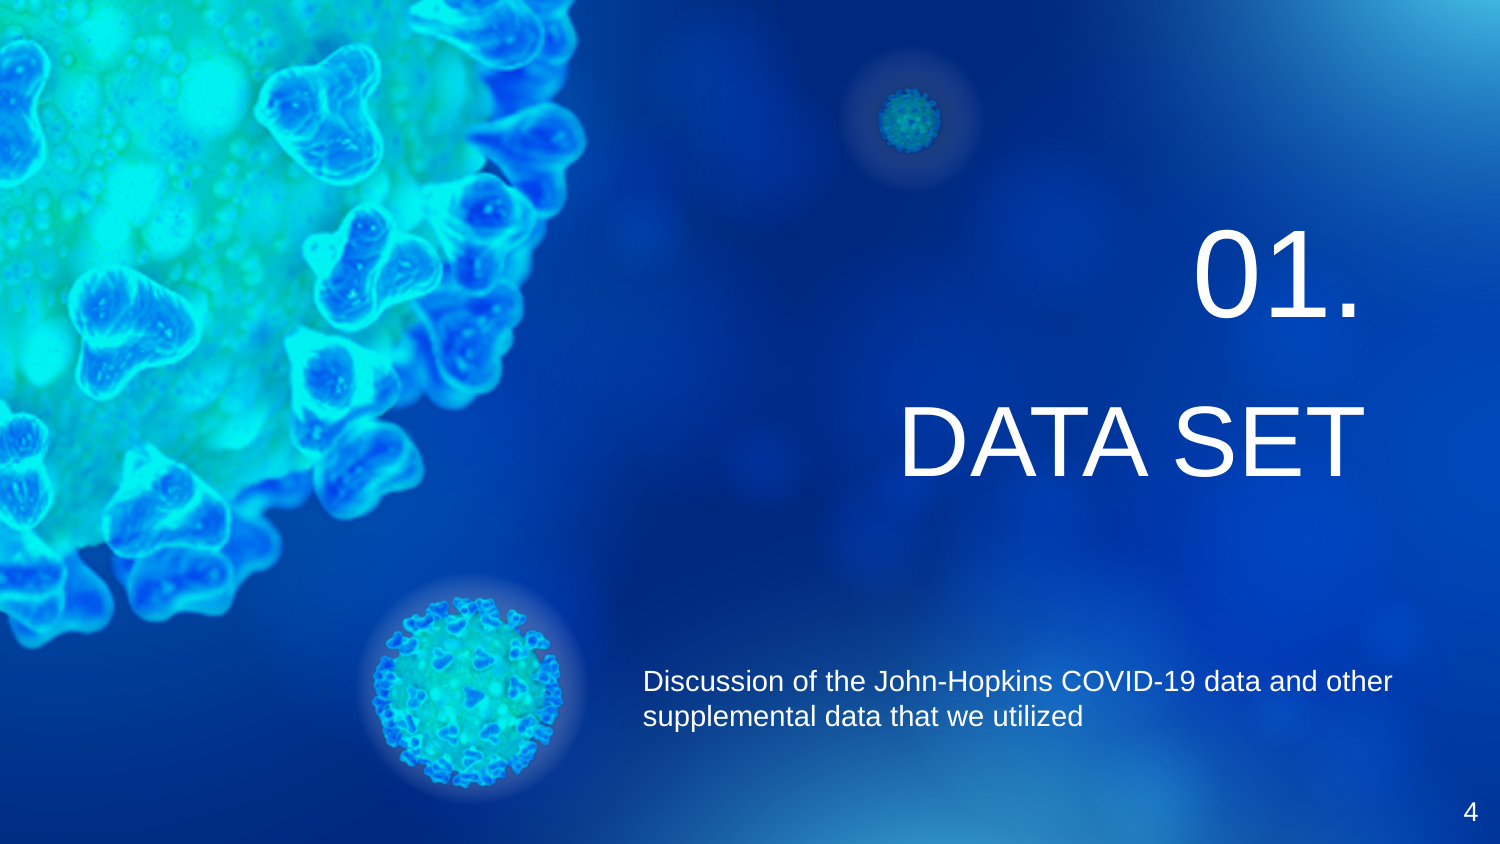

01.
# DATA SET
Discussion of the John-Hopkins COVID-19 data and other supplemental data that we utilized

4